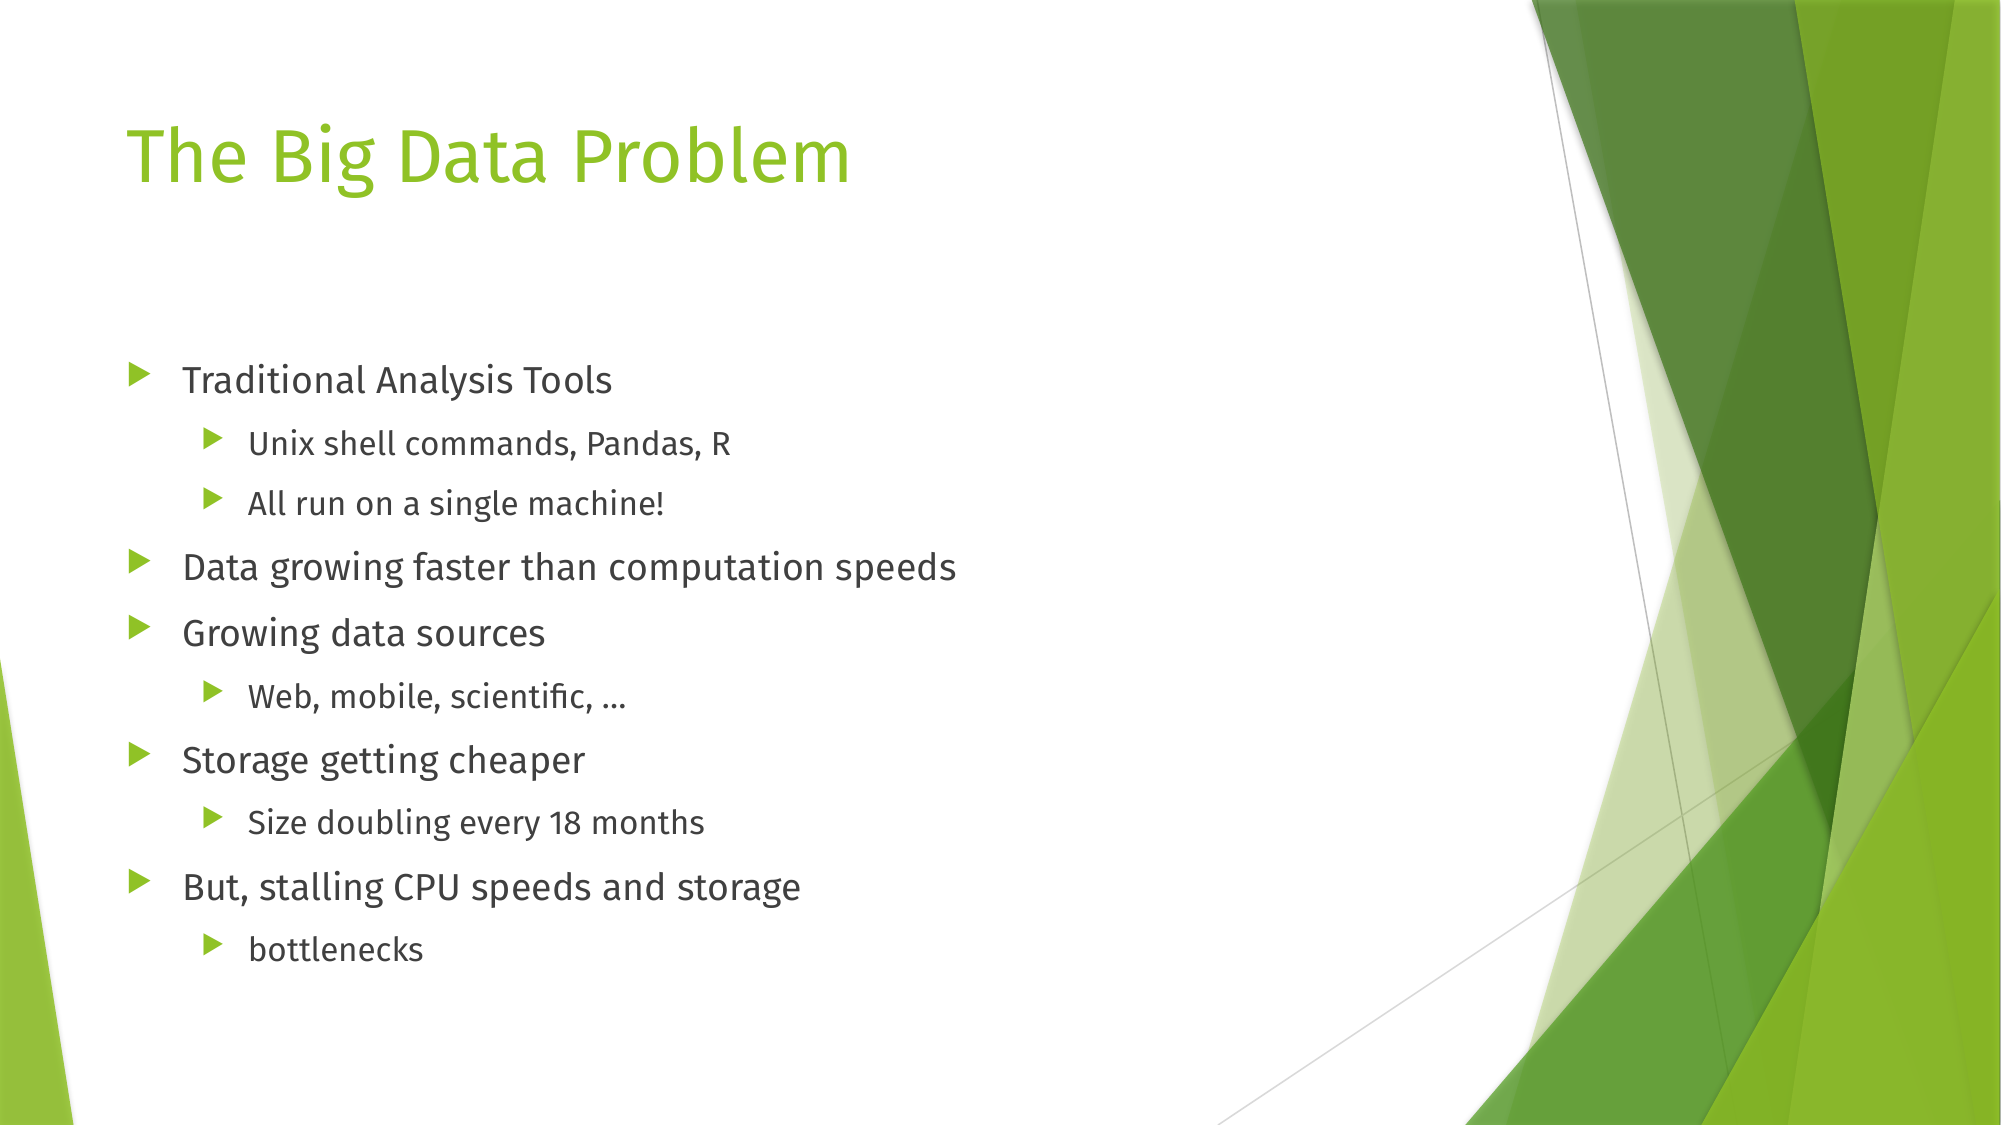

# The Big Data Problem
Traditional Analysis Tools
Unix shell commands, Pandas, R
All run on a single machine!
Data growing faster than computation speeds
Growing data sources
Web, mobile, scientific, …
Storage getting cheaper
Size doubling every 18 months
But, stalling CPU speeds and storage
bottlenecks